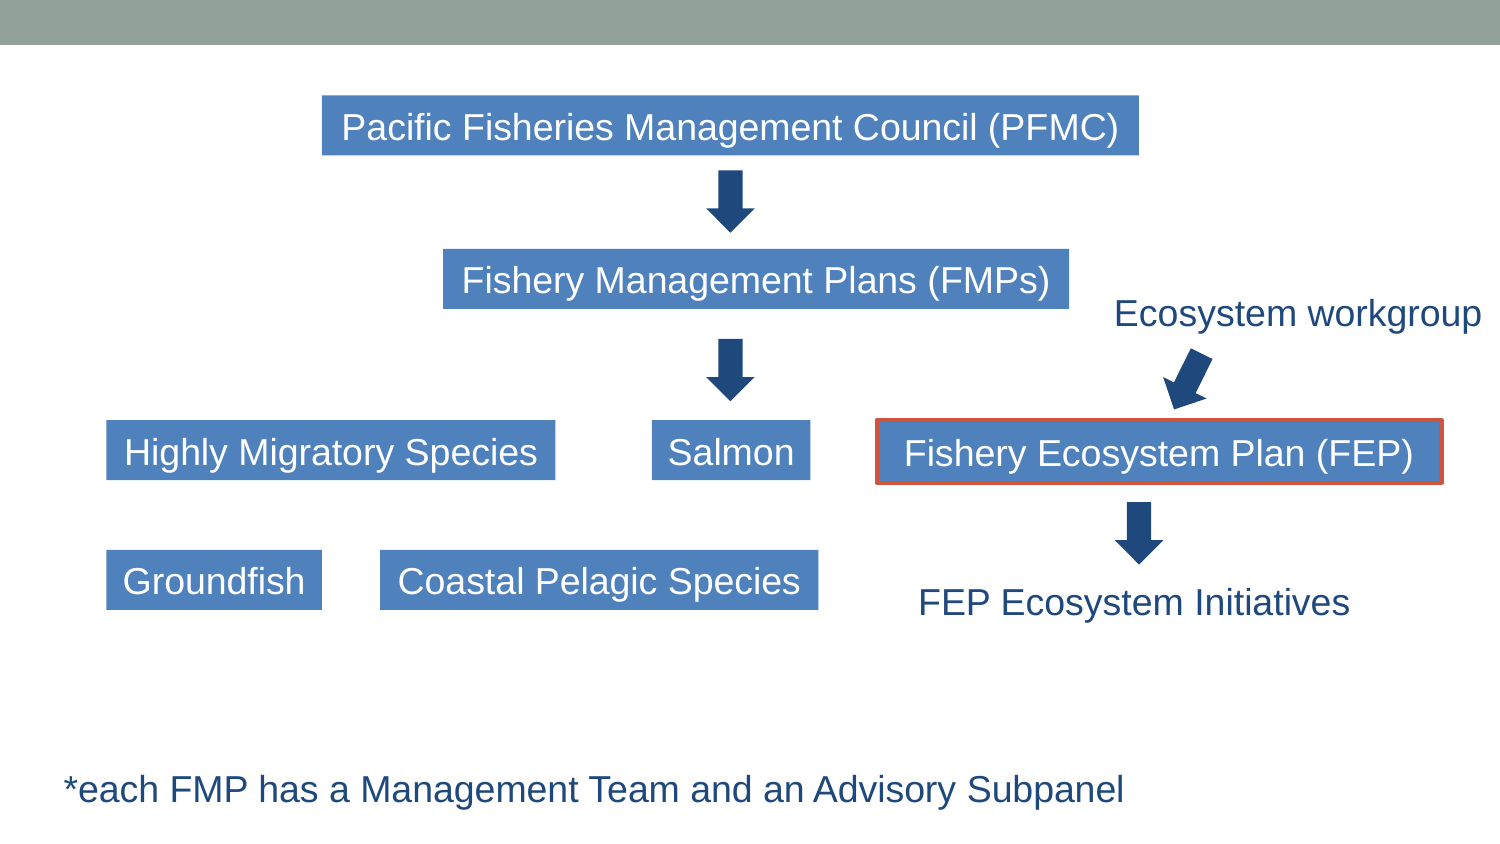

Pacific Fisheries Management Council (PFMC)

Fishery Management Plans (FMPs)
Ecosystem workgroup

Highly Migratory Species
Salmon
Fishery Ecosystem Plan (FEP)

Groundfish
Coastal Pelagic Species
FEP Ecosystem Initiatives
*each FMP has a Management Team and an Advisory Subpanel